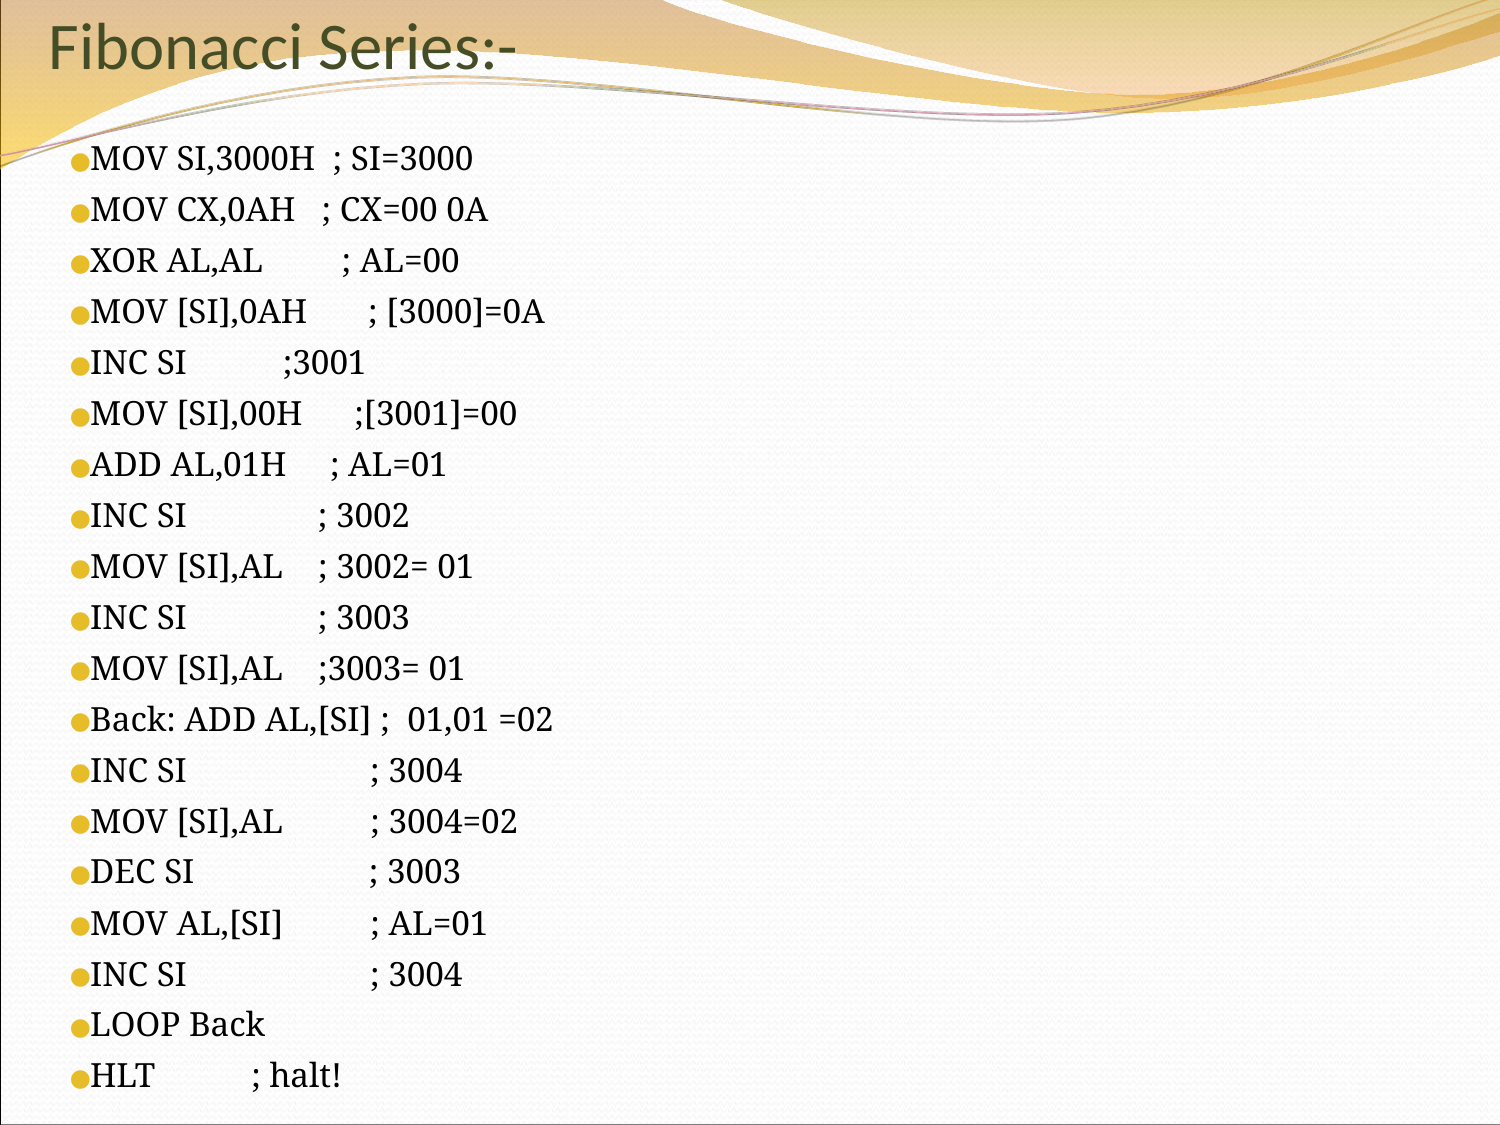

# Fibonacci Series:-
MOV SI,3000H  ; SI=3000
MOV CX,0AH   ; CX=00 0A
XOR AL,AL         ; AL=00
MOV [SI],0AH       ; [3000]=0A
INC SI           ;3001
MOV [SI],00H      ;[3001]=00
ADD AL,01H     ; AL=01
INC SI               ; 3002
MOV [SI],AL    ; 3002= 01
INC SI               ; 3003
MOV [SI],AL    ;3003= 01
Back: ADD AL,[SI] ;  01,01 =02
INC SI                     ; 3004
MOV [SI],AL          ; 3004=02
DEC SI                    ; 3003
MOV AL,[SI]          ; AL=01
INC SI                     ; 3004
LOOP Back
HLT           ; halt!